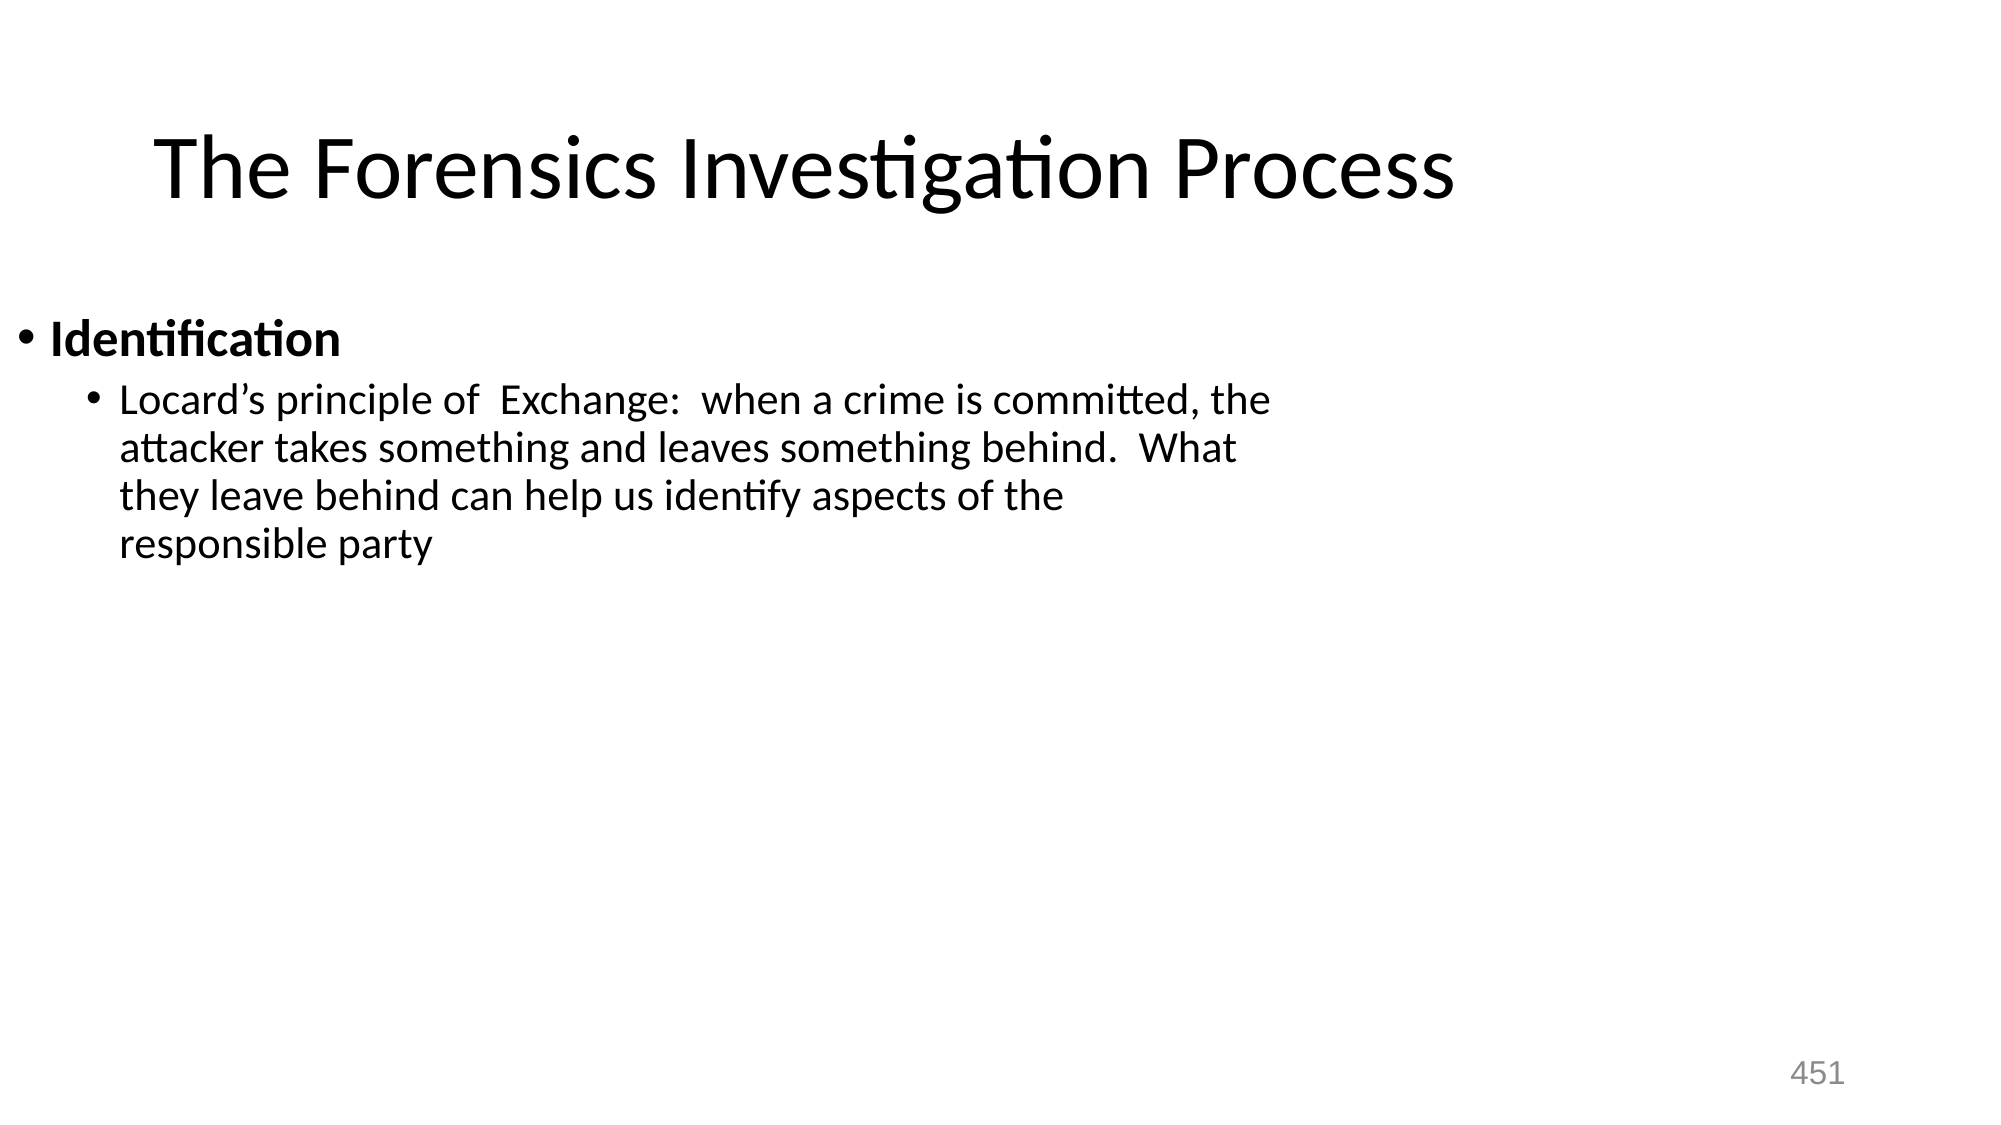

# The Forensics Investigation Process
Identification
Locard’s principle of  Exchange:  when a crime is committed, the attacker takes something and leaves something behind.  What they leave behind can help us identify aspects of the responsible party

451